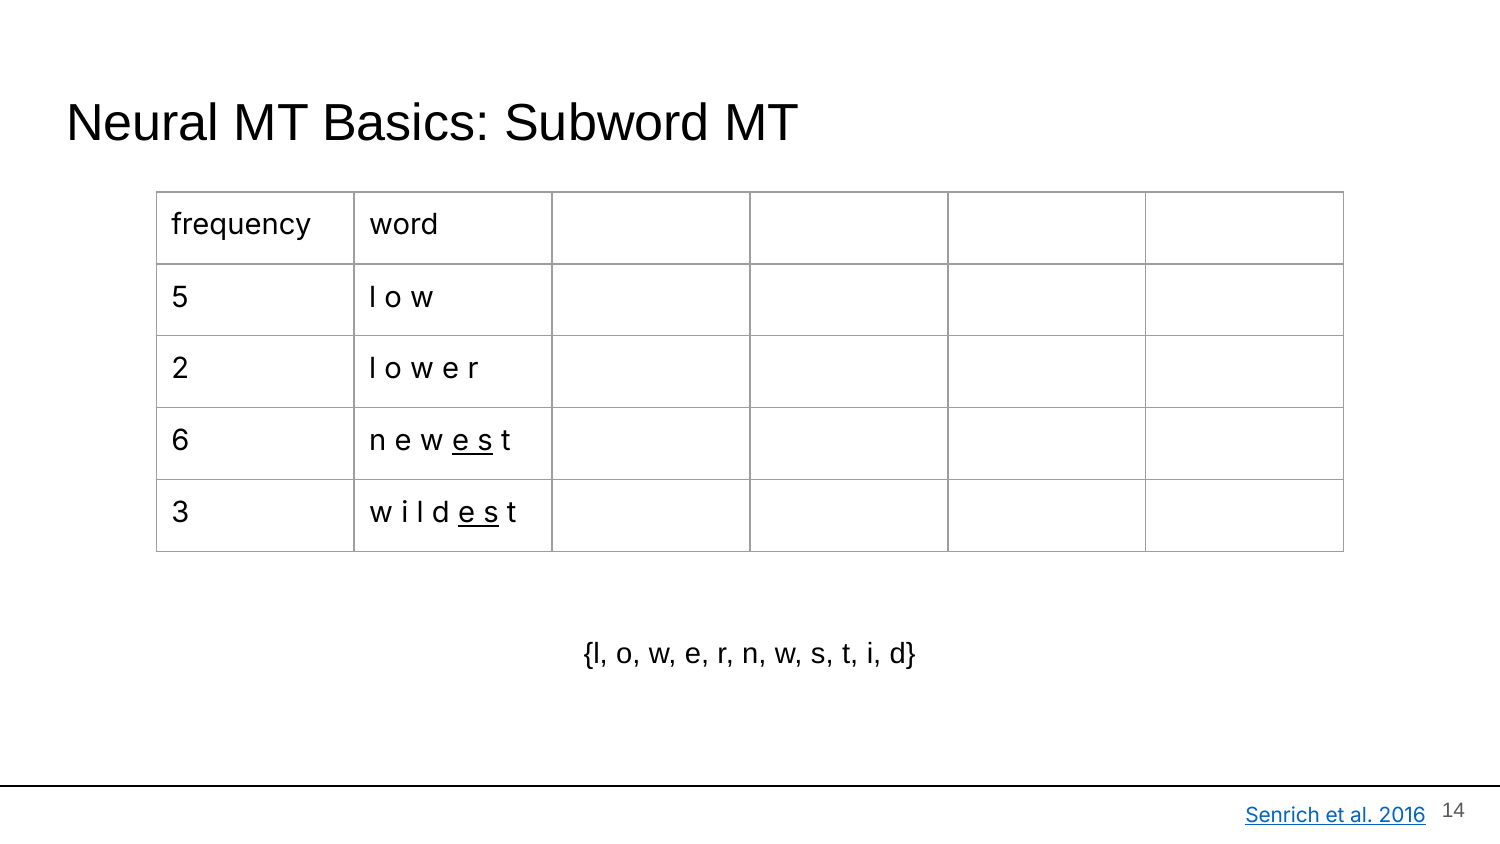

# Neural MT Basics: Subword MT
| frequency | word |  |  |  |  |
| --- | --- | --- | --- | --- | --- |
| 5 | l o w |  |  |  |  |
| 2 | l o w e r |  |  |  |  |
| 6 | n e w e s t |  |  |  |  |
| 3 | w i l d e s t |  |  |  |  |
{l, o, w, e, r, n, w, s, t, i, d}
14

Senrich et al. 2016